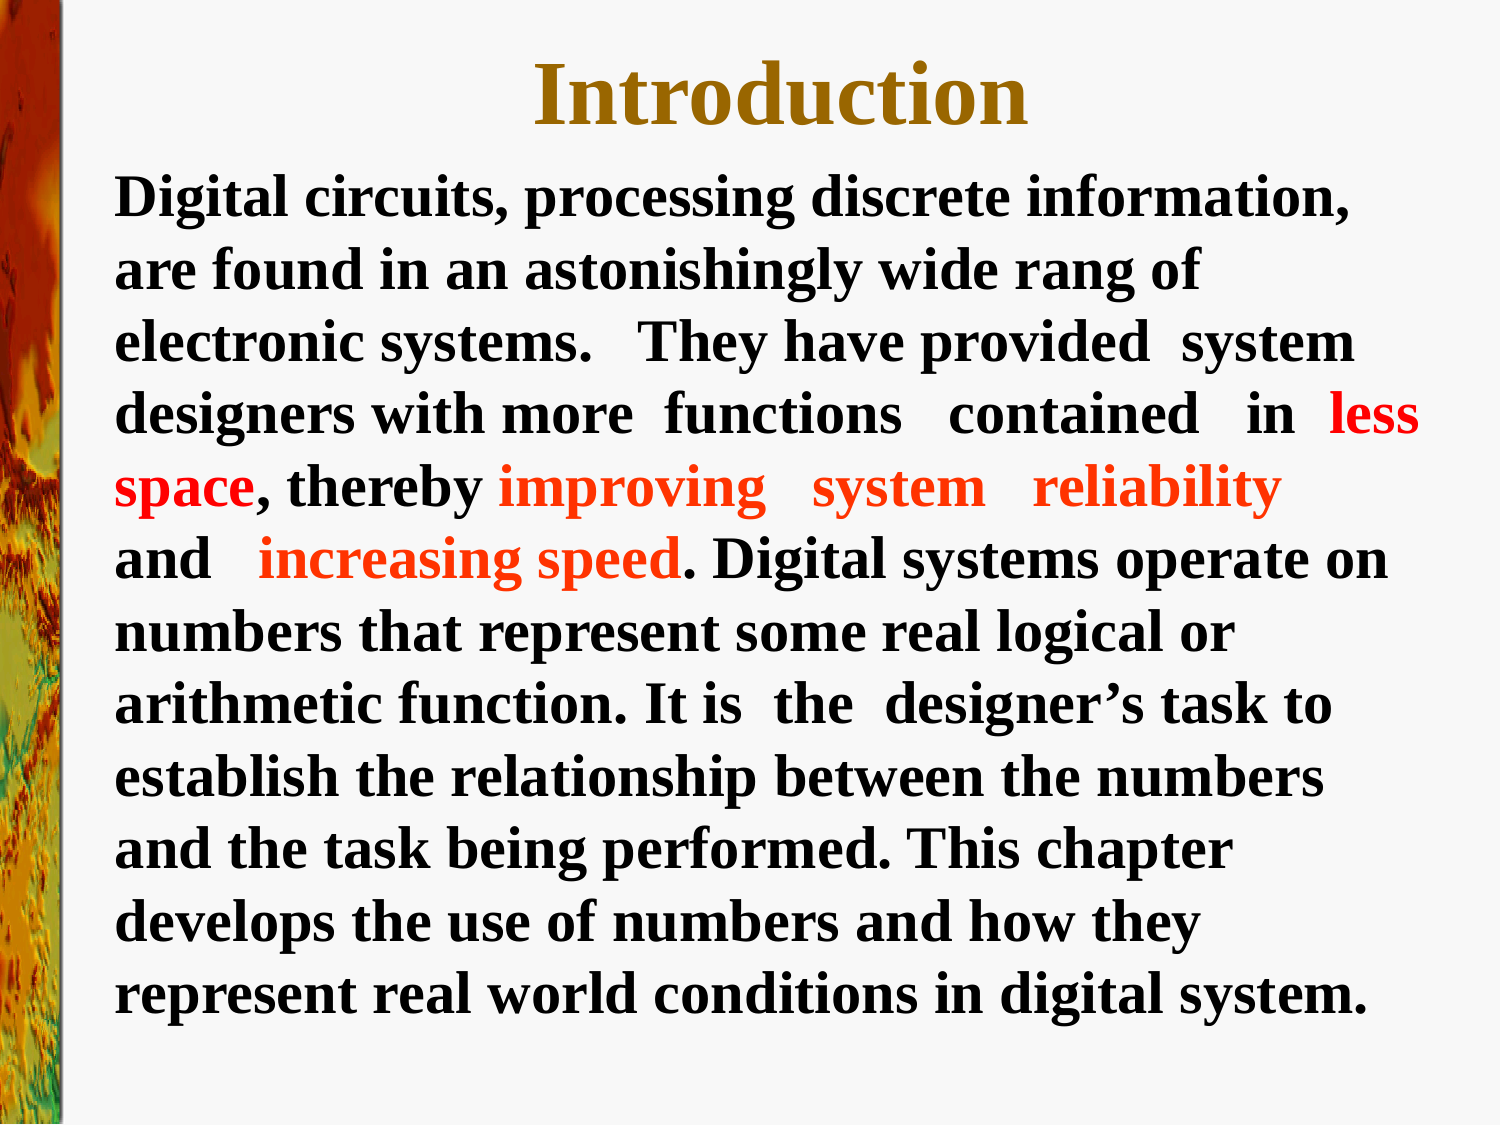

# Introduction
Digital circuits, processing discrete information, are found in an astonishingly wide rang of electronic systems.   They have provided  system designers with more  functions   contained   in  less space, thereby improving   system   reliability   and   increasing speed. Digital systems operate on numbers that represent some real logical or arithmetic function. It is  the  designer’s task to establish the relationship between the numbers and the task being performed. This chapter develops the use of numbers and how they represent real world conditions in digital system.